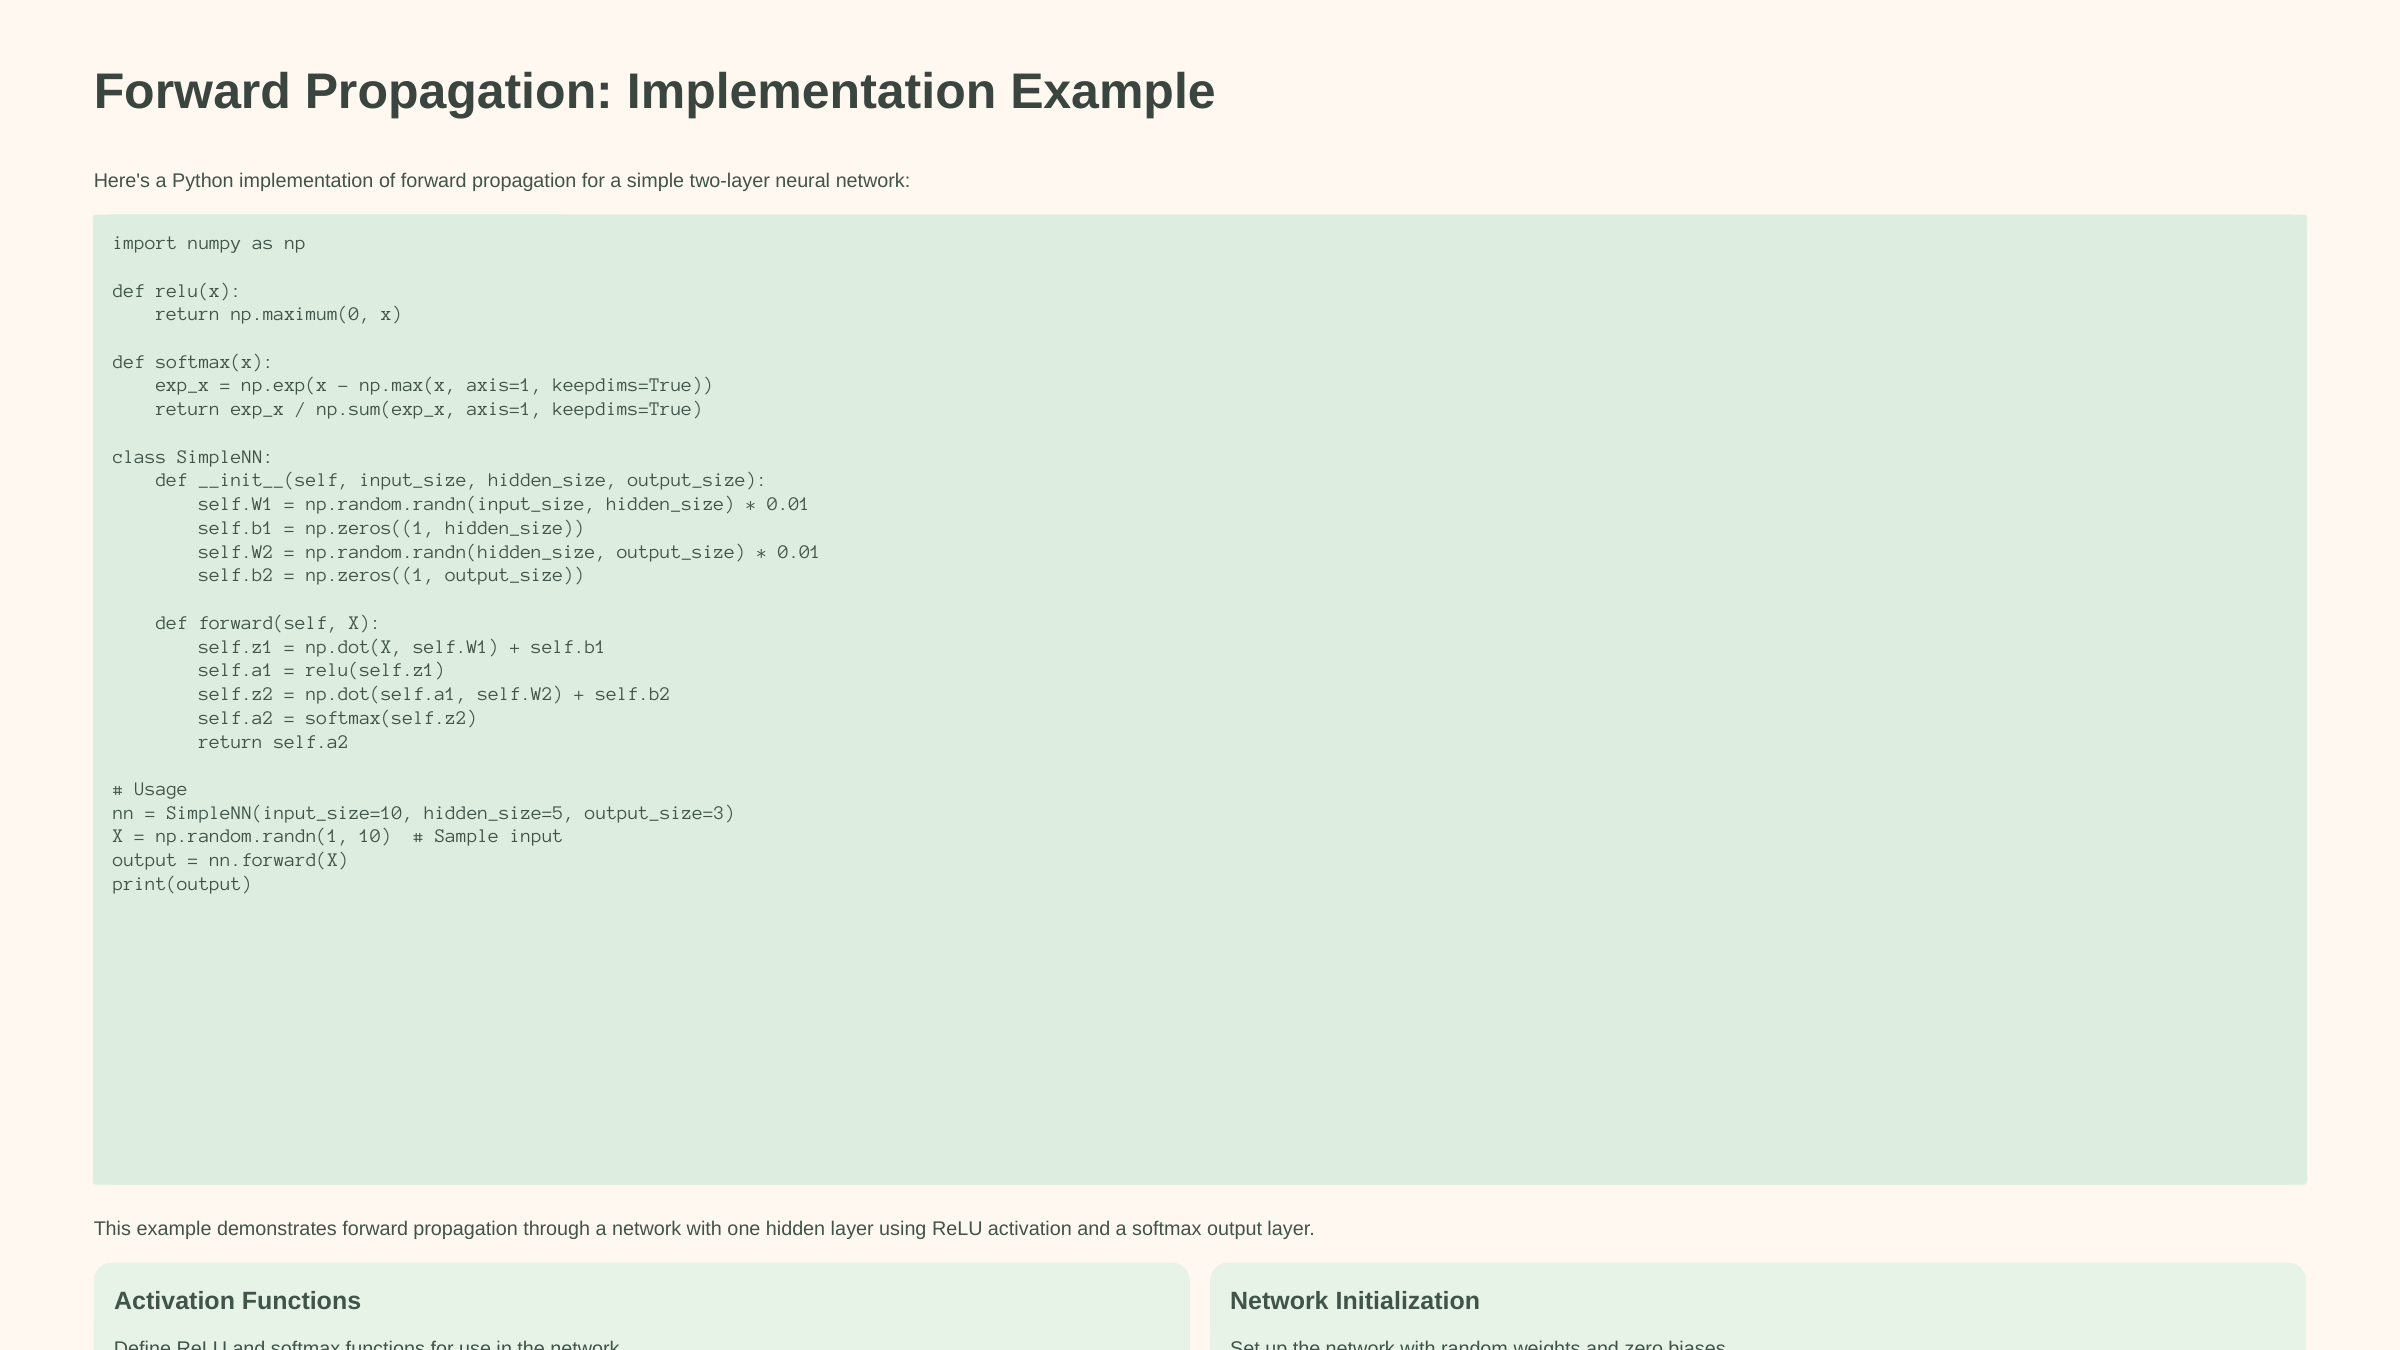

Forward Propagation: Implementation Example
Here's a Python implementation of forward propagation for a simple two-layer neural network:

import numpy as np

def relu(x):
    return np.maximum(0, x)

def softmax(x):
    exp_x = np.exp(x - np.max(x, axis=1, keepdims=True))
    return exp_x / np.sum(exp_x, axis=1, keepdims=True)

class SimpleNN:
    def __init__(self, input_size, hidden_size, output_size):
        self.W1 = np.random.randn(input_size, hidden_size) * 0.01
        self.b1 = np.zeros((1, hidden_size))
        self.W2 = np.random.randn(hidden_size, output_size) * 0.01
        self.b2 = np.zeros((1, output_size))

    def forward(self, X):
        self.z1 = np.dot(X, self.W1) + self.b1
        self.a1 = relu(self.z1)
        self.z2 = np.dot(self.a1, self.W2) + self.b2
        self.a2 = softmax(self.z2)
        return self.a2

# Usage
nn = SimpleNN(input_size=10, hidden_size=5, output_size=3)
X = np.random.randn(1, 10)  # Sample input
output = nn.forward(X)
print(output)

This example demonstrates forward propagation through a network with one hidden layer using ReLU activation and a softmax output layer.

Activation Functions
Network Initialization
Define ReLU and softmax functions for use in the network.
Set up the network with random weights and zero biases.

Forward Method
Usage Example
Implement the forward pass, applying weights and activations.
Demonstrate how to create and use the network with sample input.